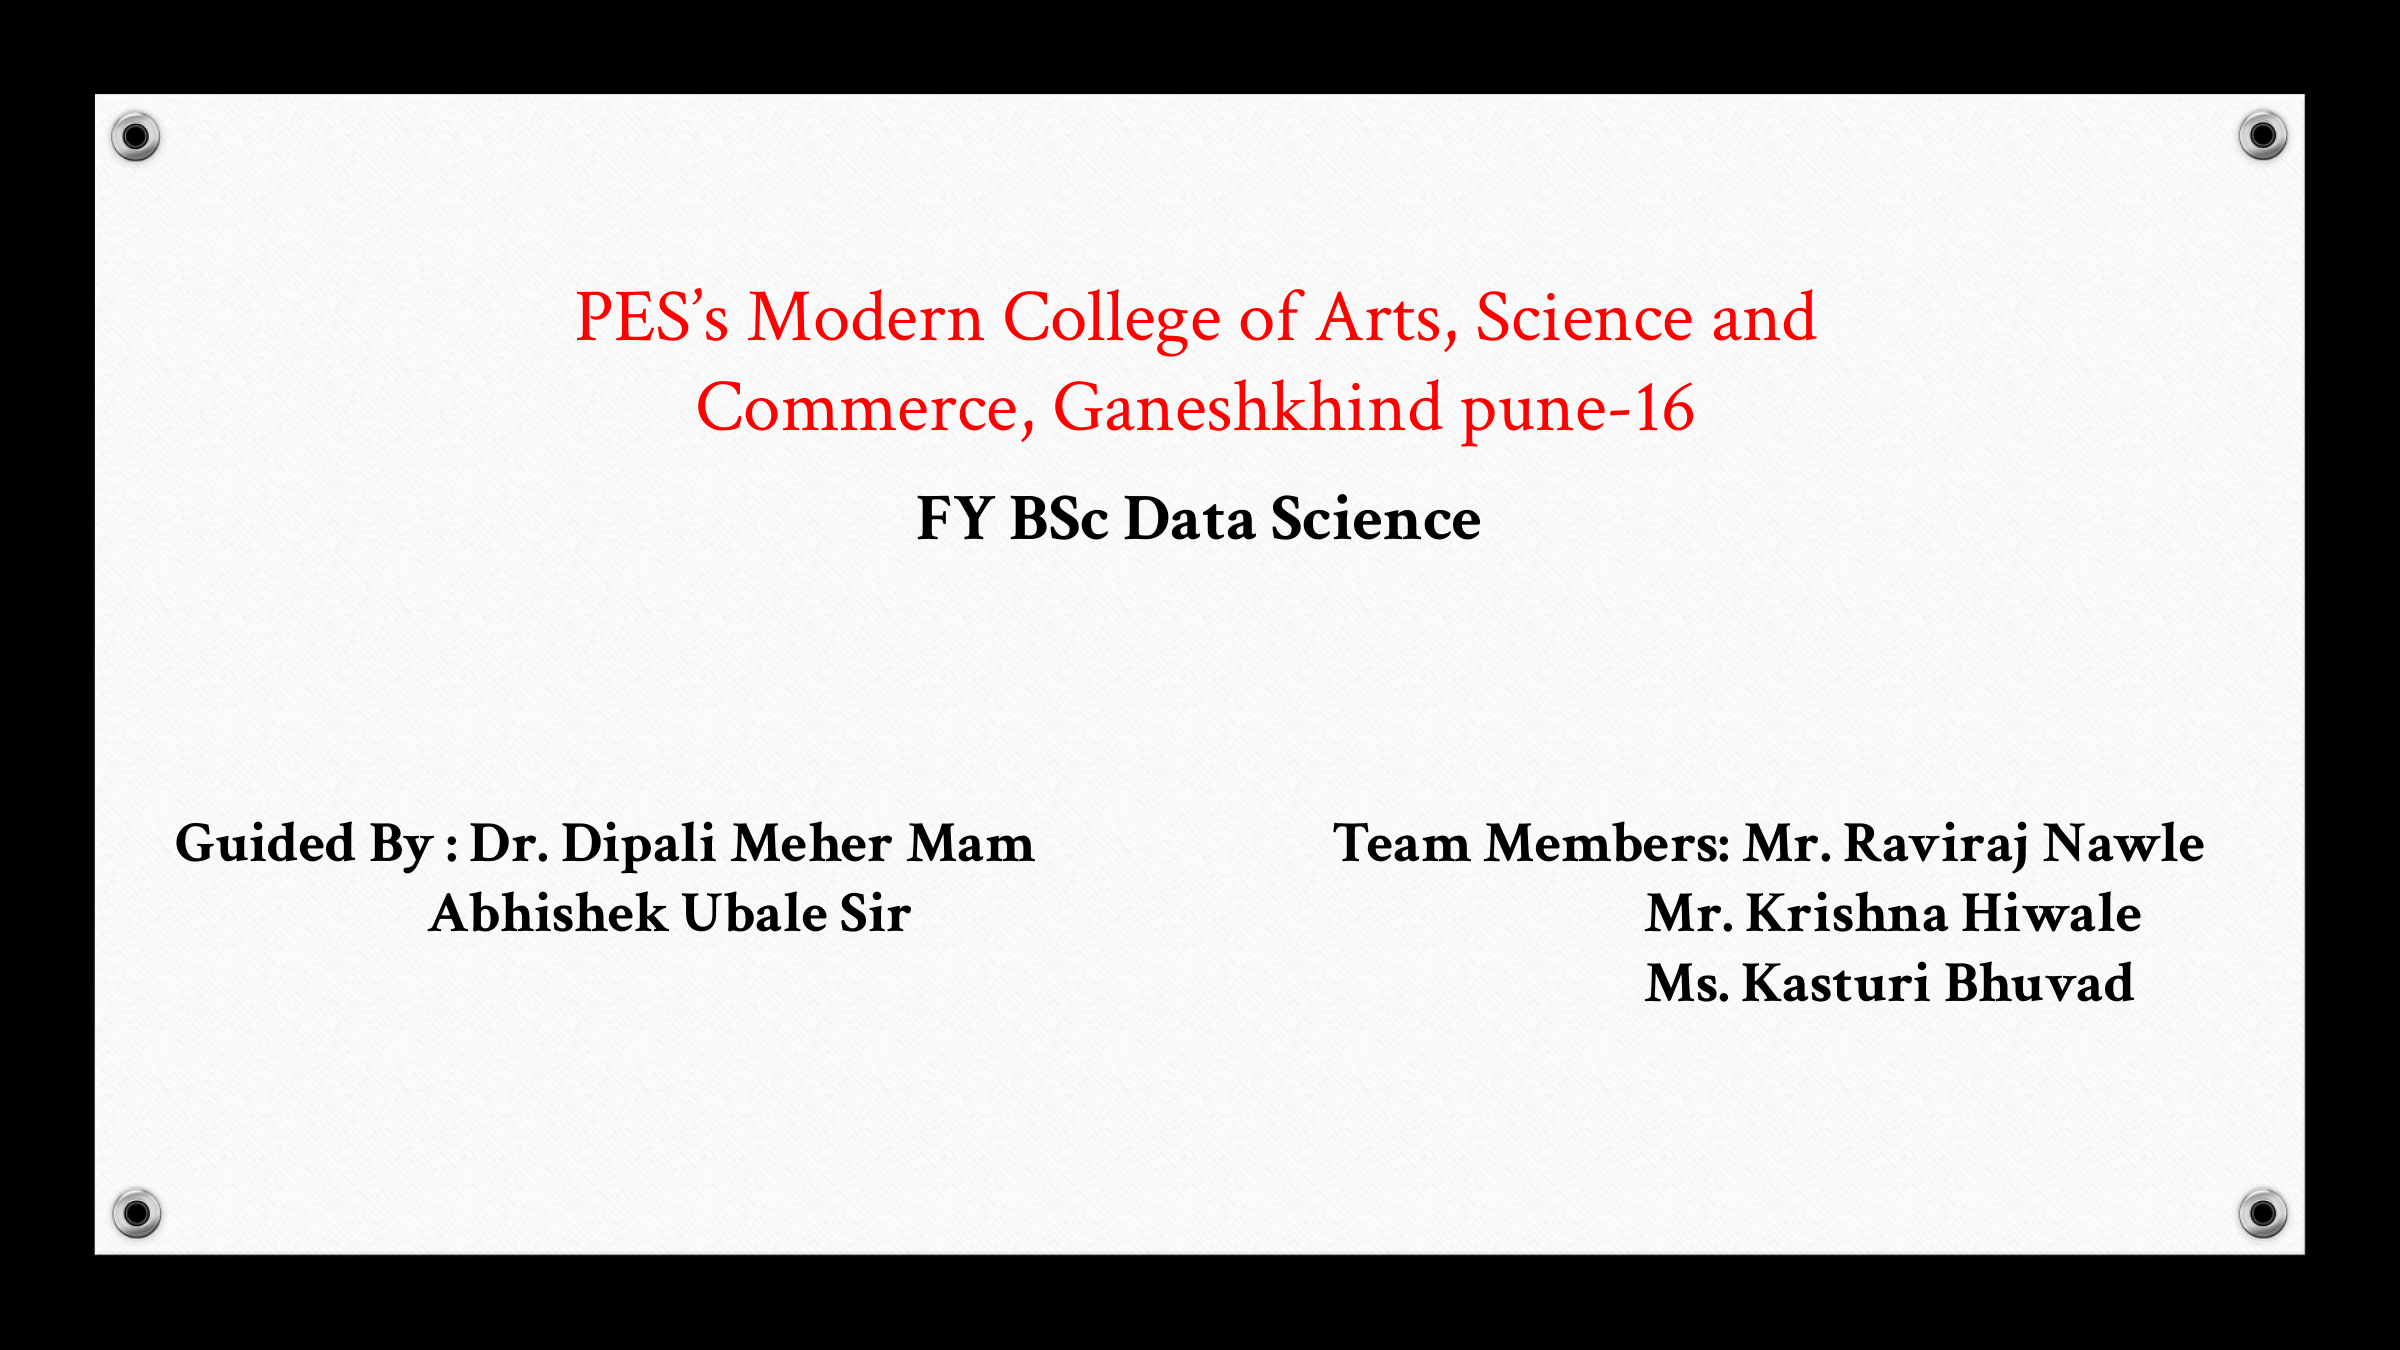

PES’s Modern College of Arts, Science and Commerce, Ganeshkhind pune-16
FY BSc Data Science

Guided By : Dr. Dipali Meher Mam
                     Abhishek Ubale Sir
Team Members: Mr. Raviraj Nawle
                          Mr. Krishna Hiwale
                          Ms. Kasturi Bhuvad